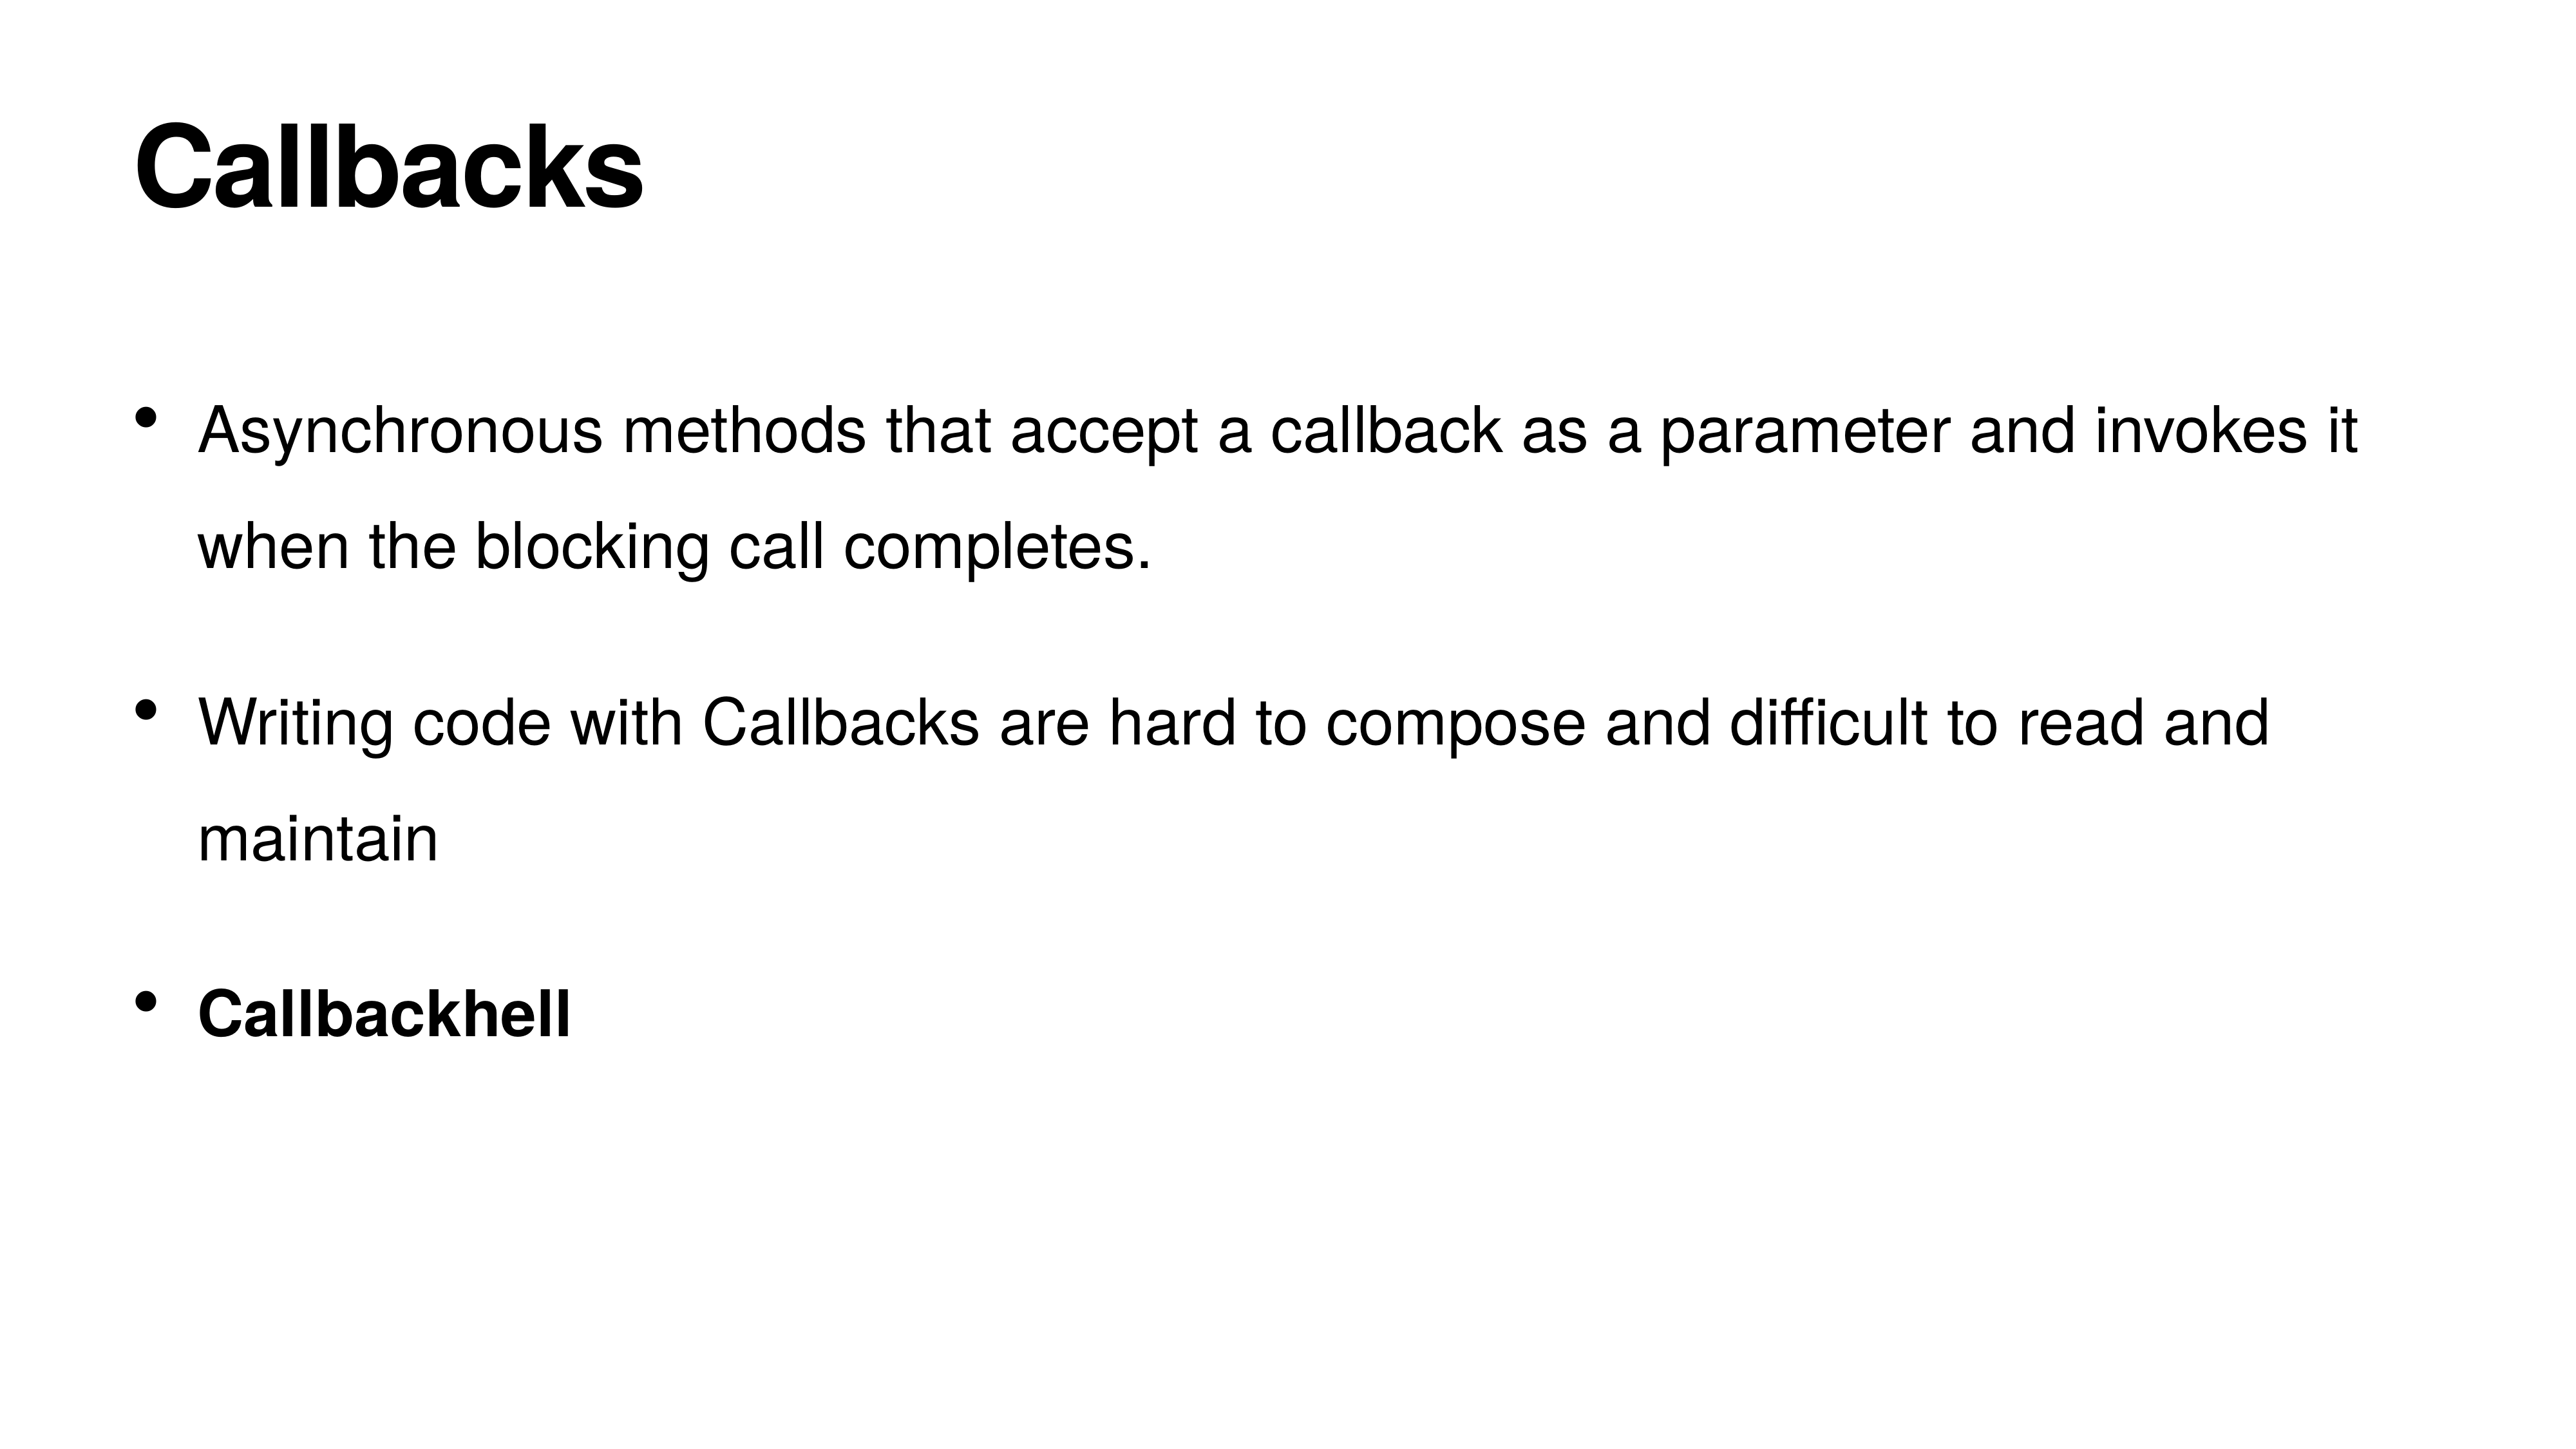

# Callbacks
Asynchronous methods that accept a callback as a parameter and invokes it  when the blocking call completes.
Writing code with Callbacks are hard to compose and difficult to read and maintain
Callbackhell